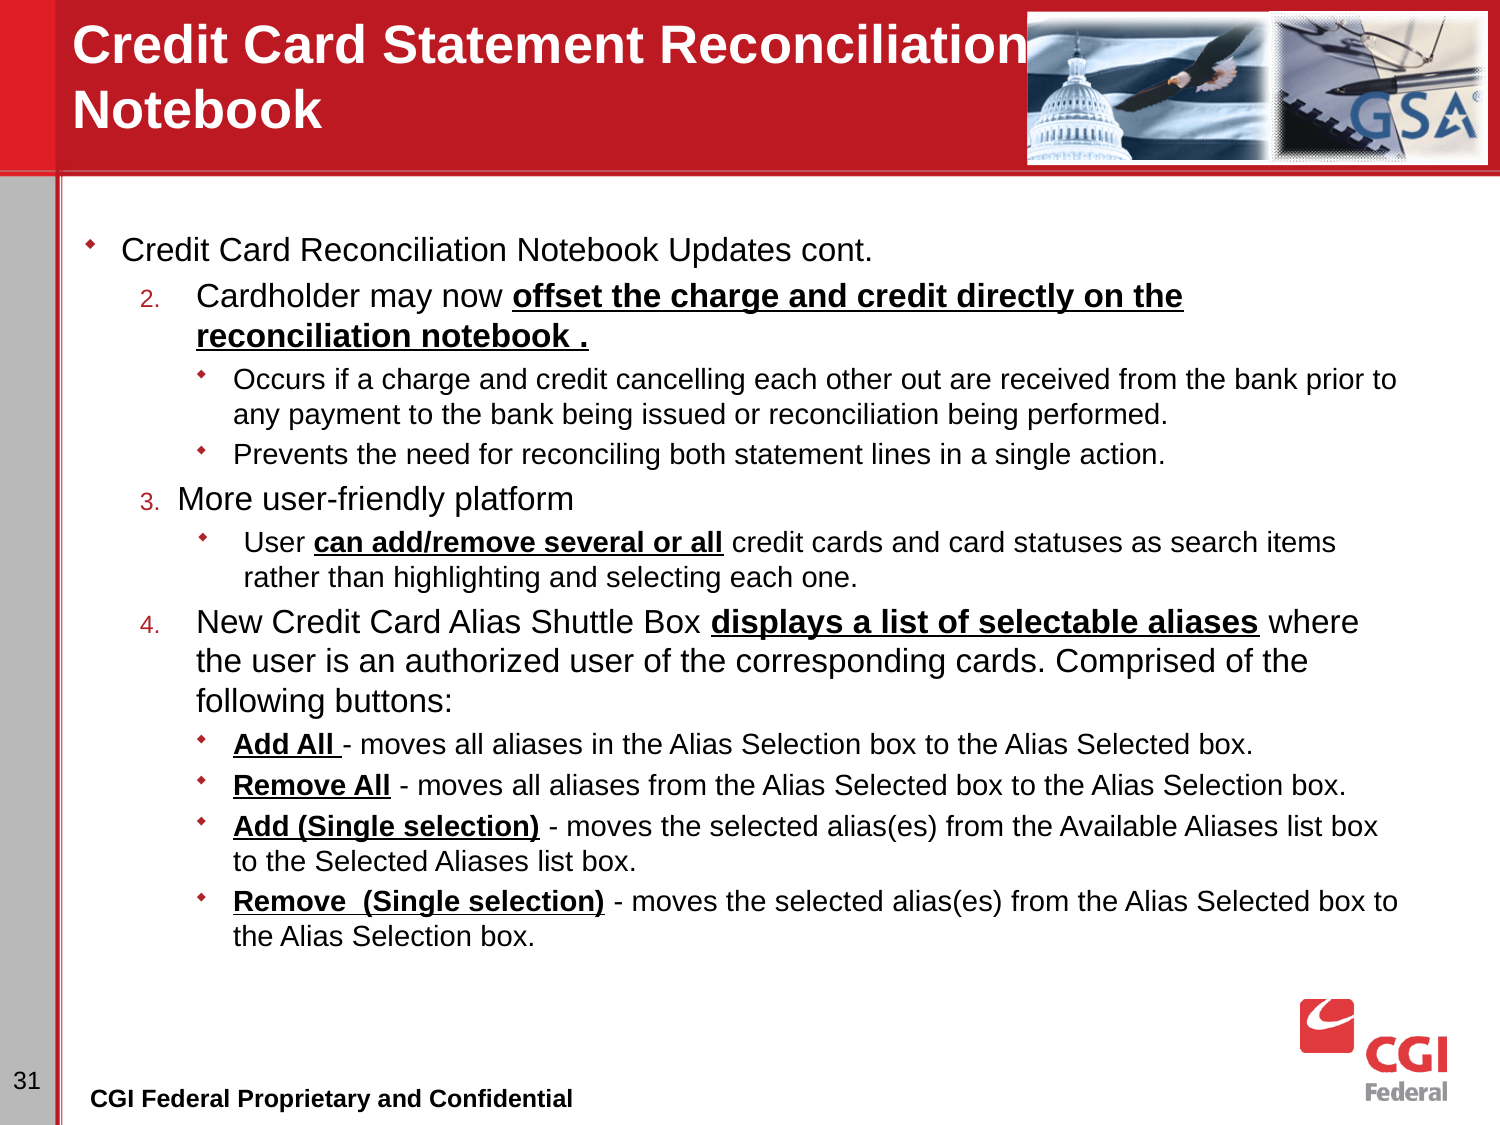

# Credit Card Statement Reconciliation Notebook
Credit Card Reconciliation Notebook Updates cont.
Cardholder may now offset the charge and credit directly on the reconciliation notebook .
Occurs if a charge and credit cancelling each other out are received from the bank prior to any payment to the bank being issued or reconciliation being performed.
Prevents the need for reconciling both statement lines in a single action.
More user-friendly platform
User can add/remove several or all credit cards and card statuses as search items rather than highlighting and selecting each one.
New Credit Card Alias Shuttle Box displays a list of selectable aliases where the user is an authorized user of the corresponding cards. Comprised of the following buttons:
Add All - moves all aliases in the Alias Selection box to the Alias Selected box.
Remove All - moves all aliases from the Alias Selected box to the Alias Selection box.
Add (Single selection) - moves the selected alias(es) from the Available Aliases list box to the Selected Aliases list box.
Remove  (Single selection) - moves the selected alias(es) from the Alias Selected box to the Alias Selection box.

31
CGI Federal Proprietary and Confidential